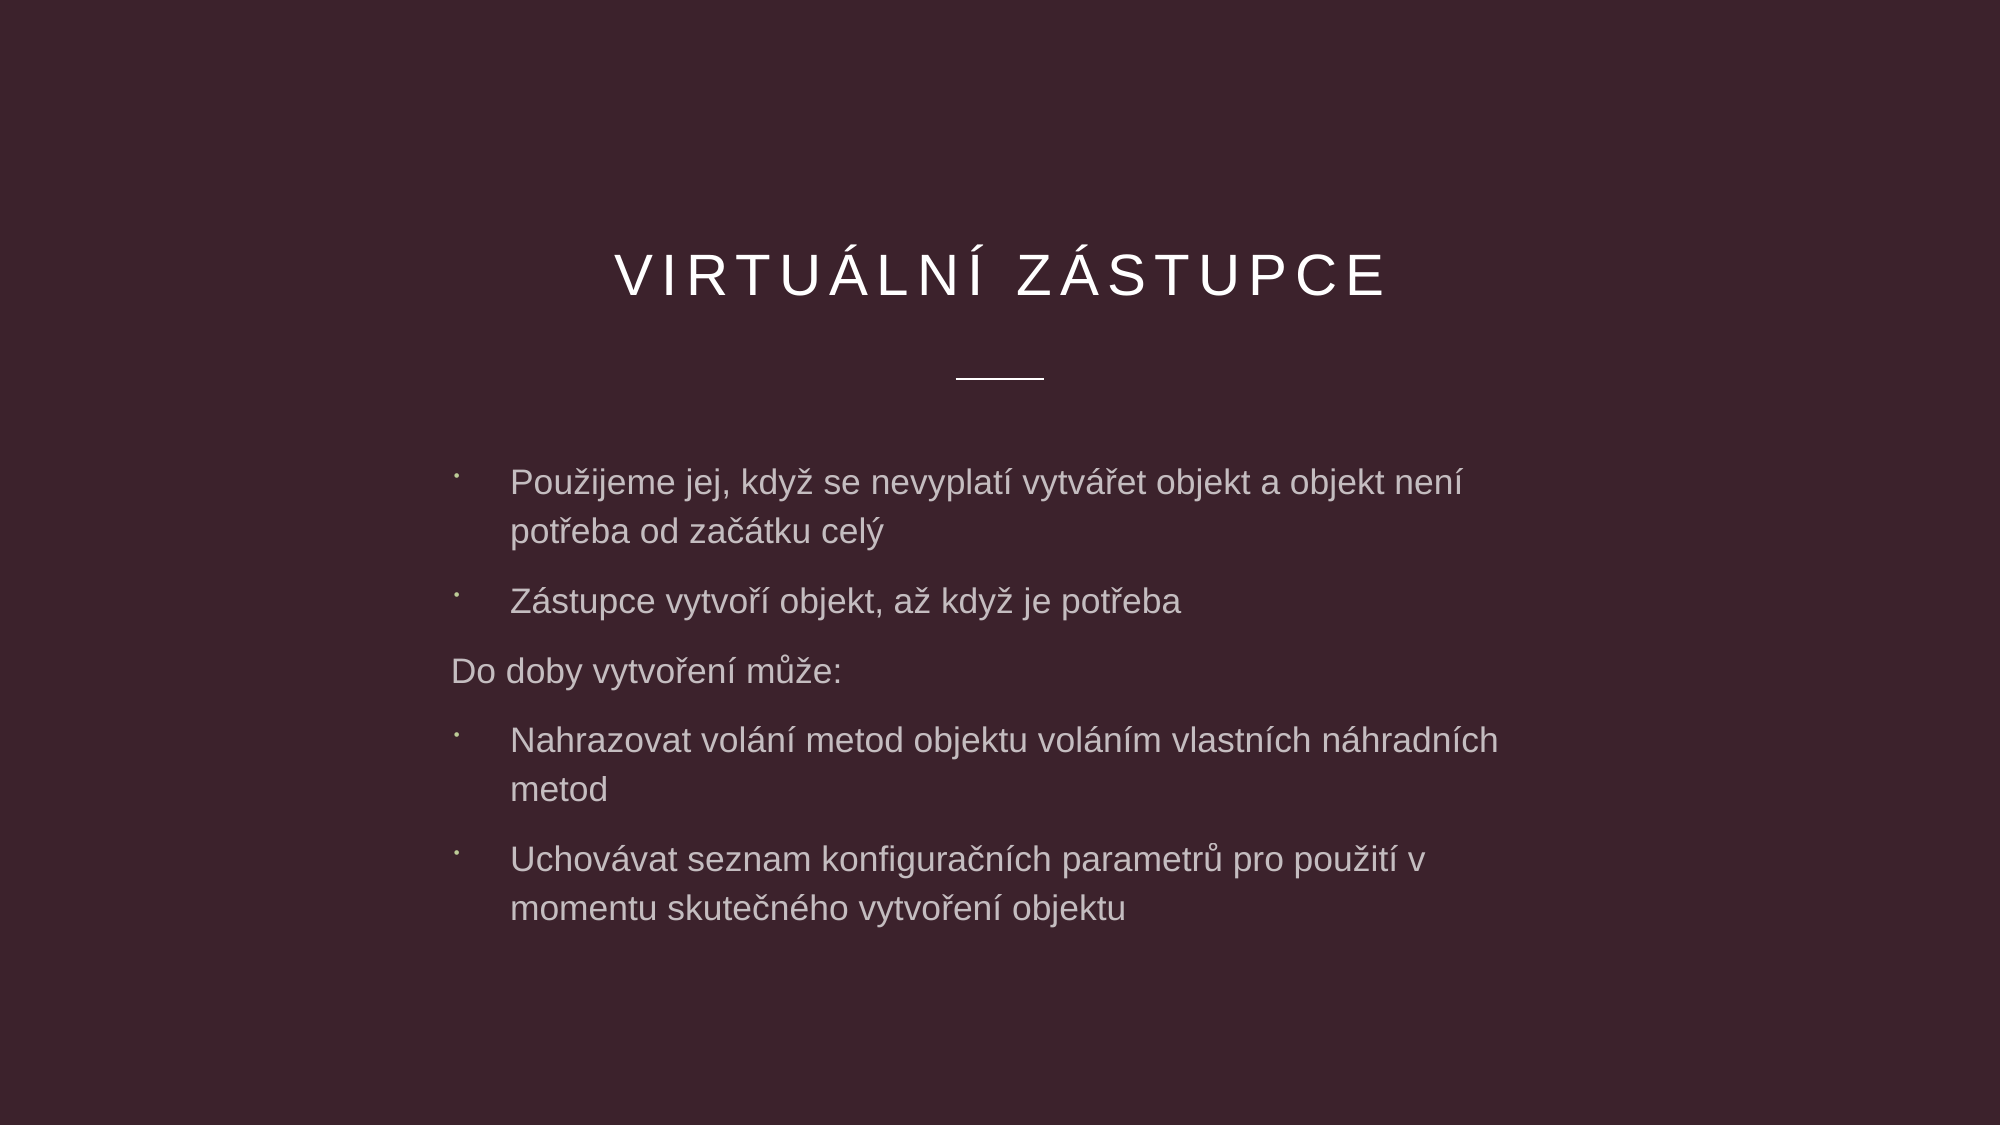

# VIRTUální zástupce
Použijeme jej, když se nevyplatí vytvářet objekt a objekt není potřeba od začátku celý
Zástupce vytvoří objekt, až když je potřeba
Do doby vytvoření může:
Nahrazovat volání metod objektu voláním vlastních náhradních metod
Uchovávat seznam konfiguračních parametrů pro použití v momentu skutečného vytvoření objektu